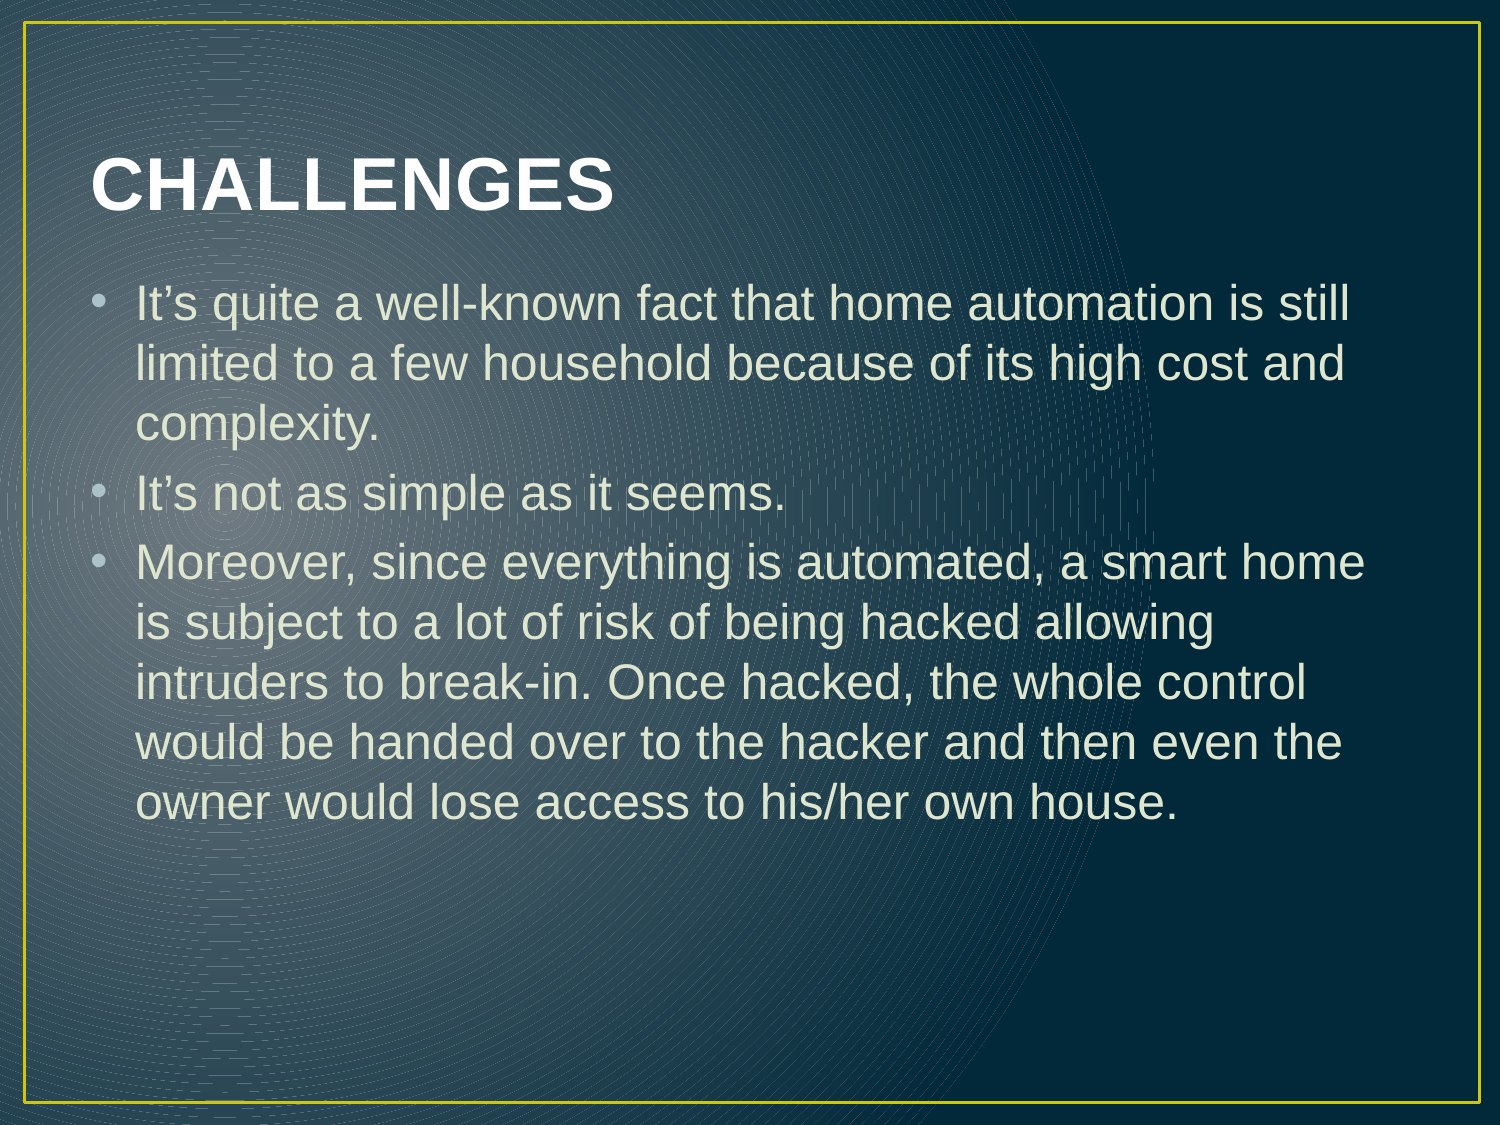

# CHALLENGES
It’s quite a well-known fact that home automation is still limited to a few household because of its high cost and complexity.
It’s not as simple as it seems.
Moreover, since everything is automated, a smart home is subject to a lot of risk of being hacked allowing intruders to break-in. Once hacked, the whole control would be handed over to the hacker and then even the owner would lose access to his/her own house.